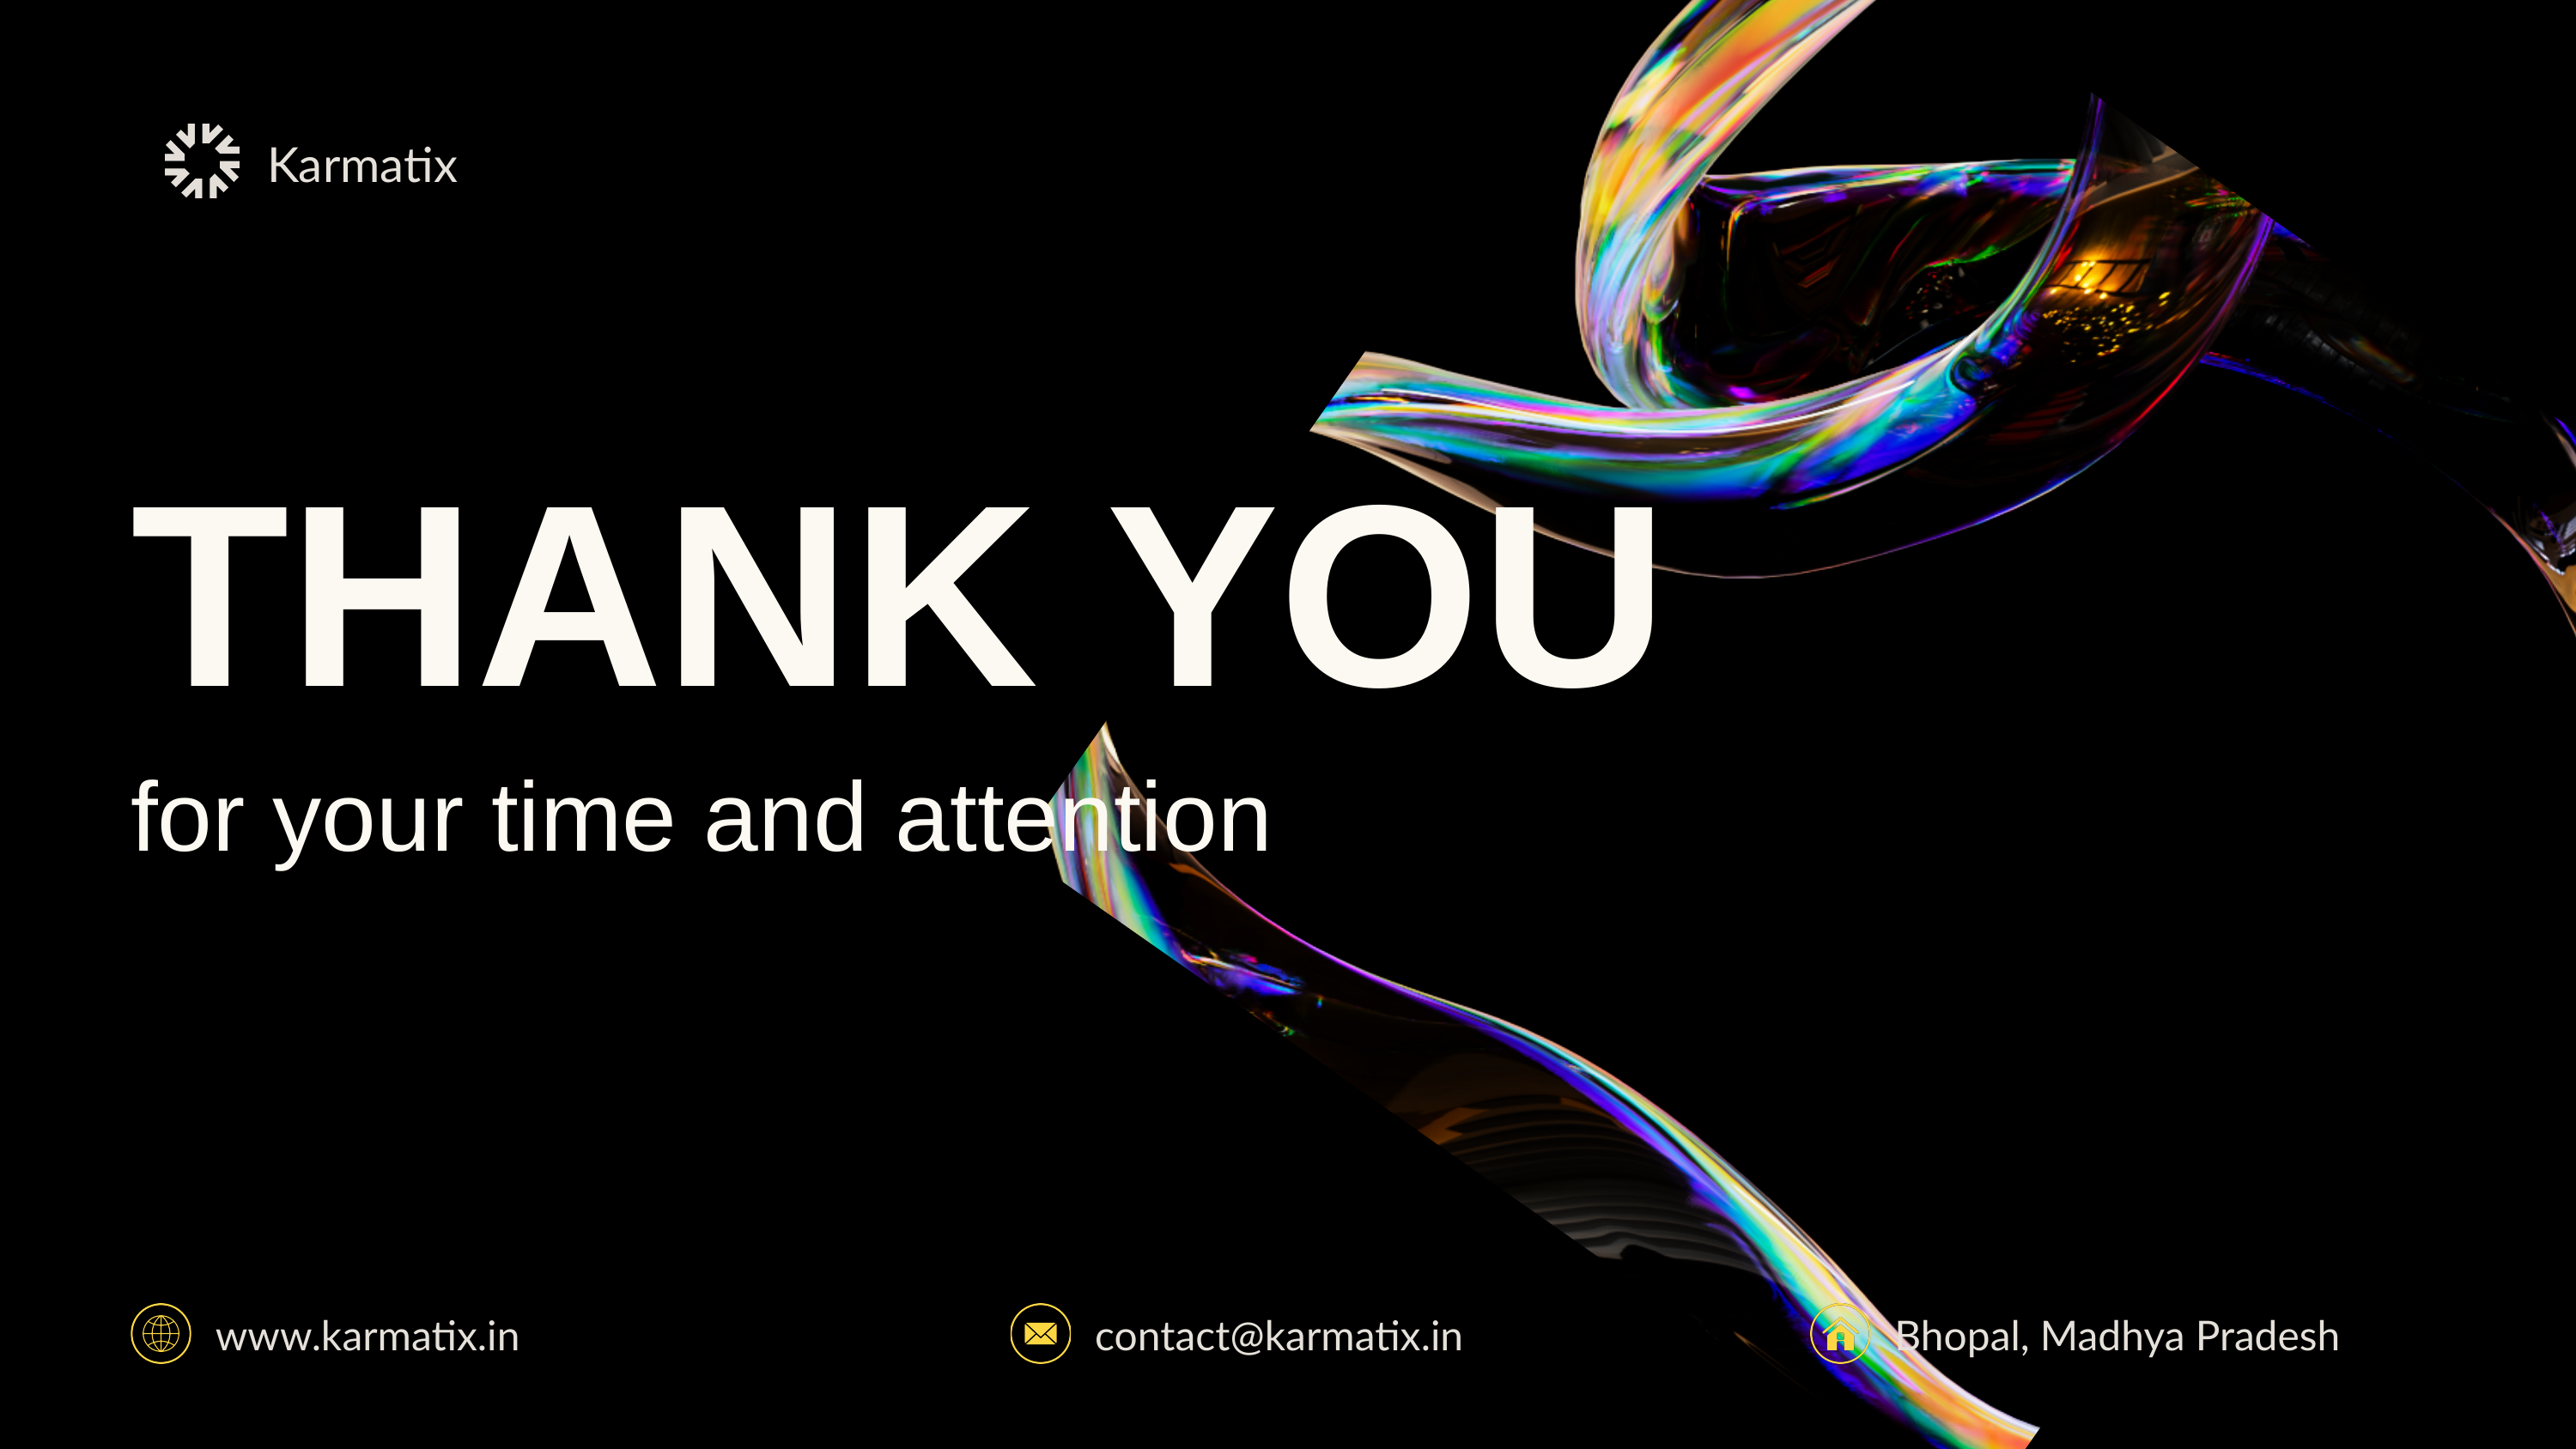

Karmatix
THANK YOU
for your time and attention
www.karmatix.in
contact@karmatix.in
Bhopal, Madhya Pradesh